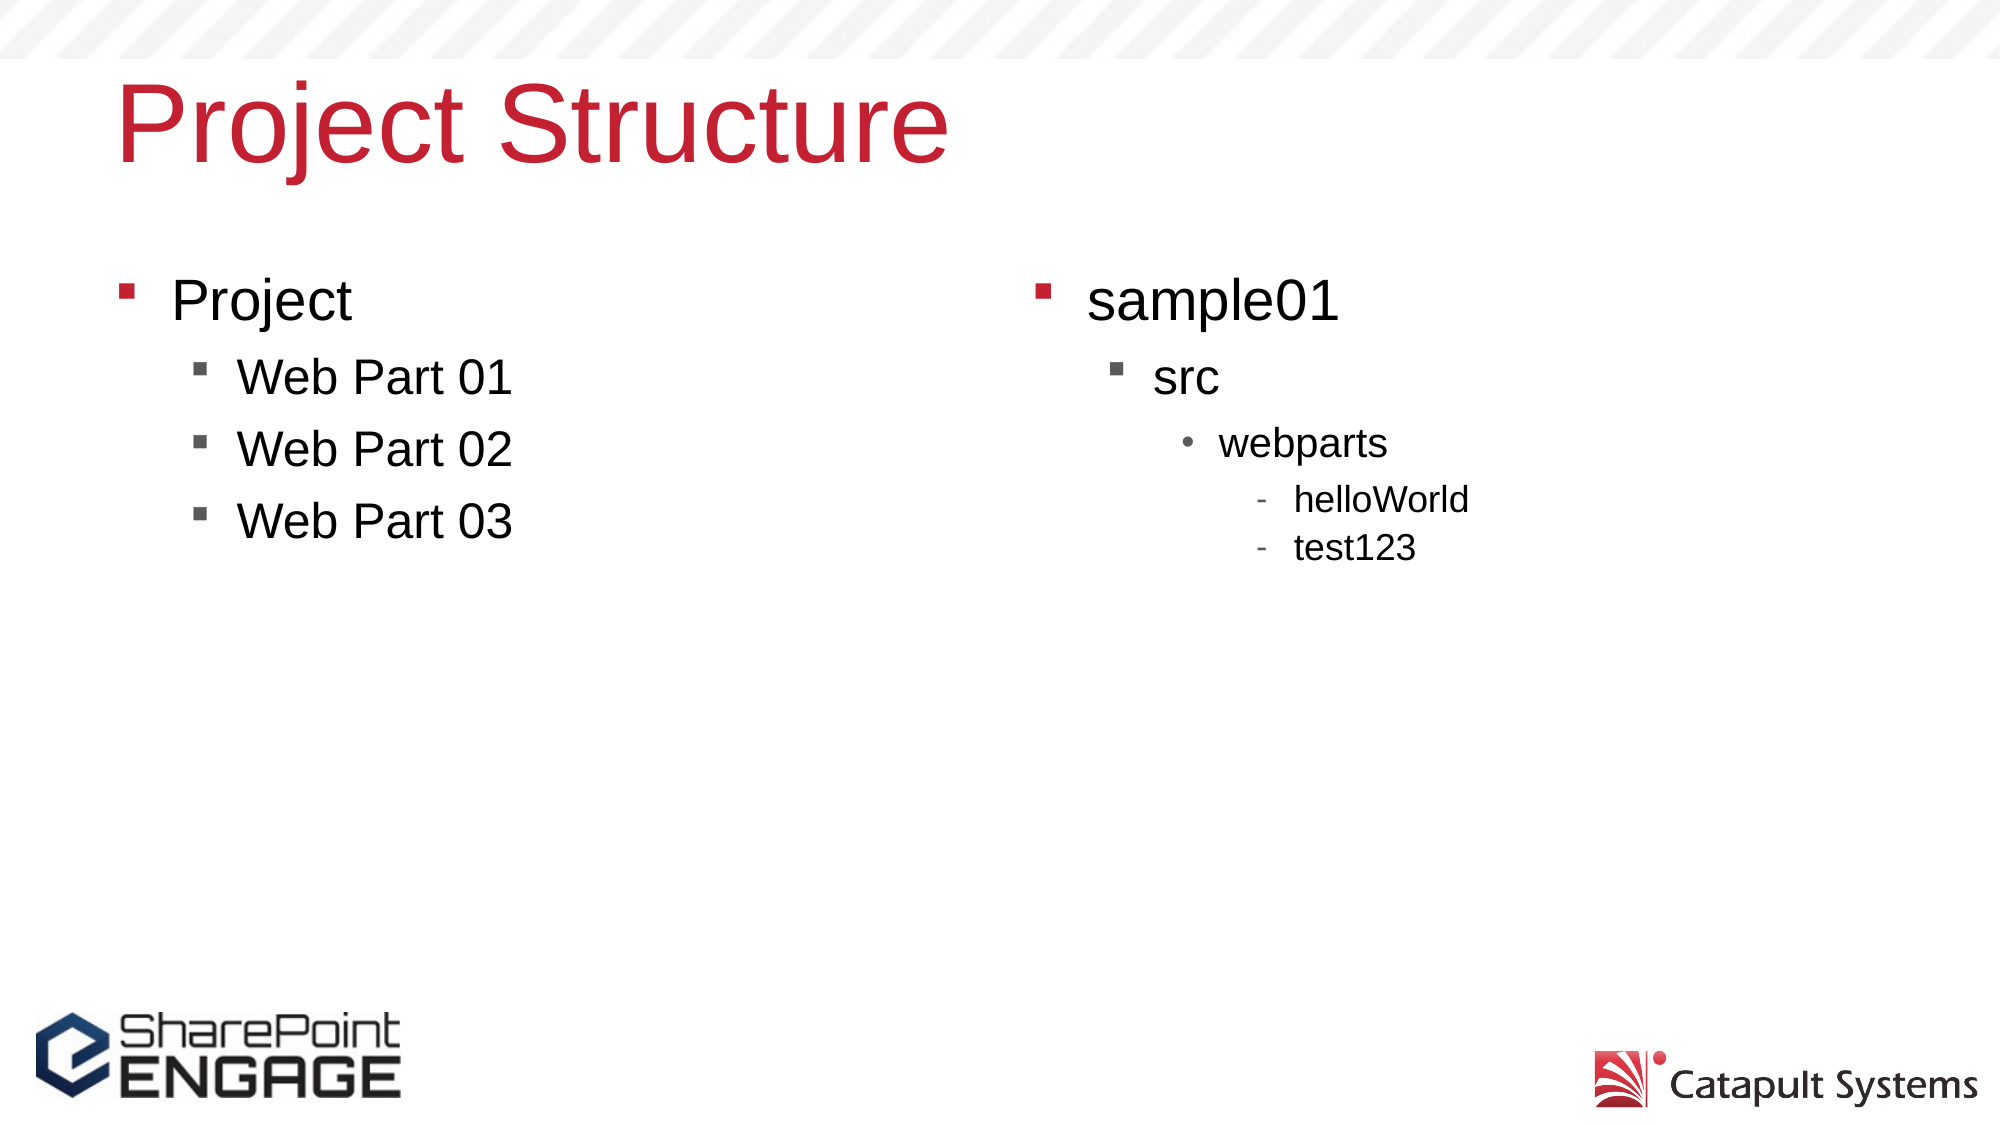

# Project Structure
Project
Web Part 01
Web Part 02
Web Part 03

sample01
src
webparts
helloWorld
test123